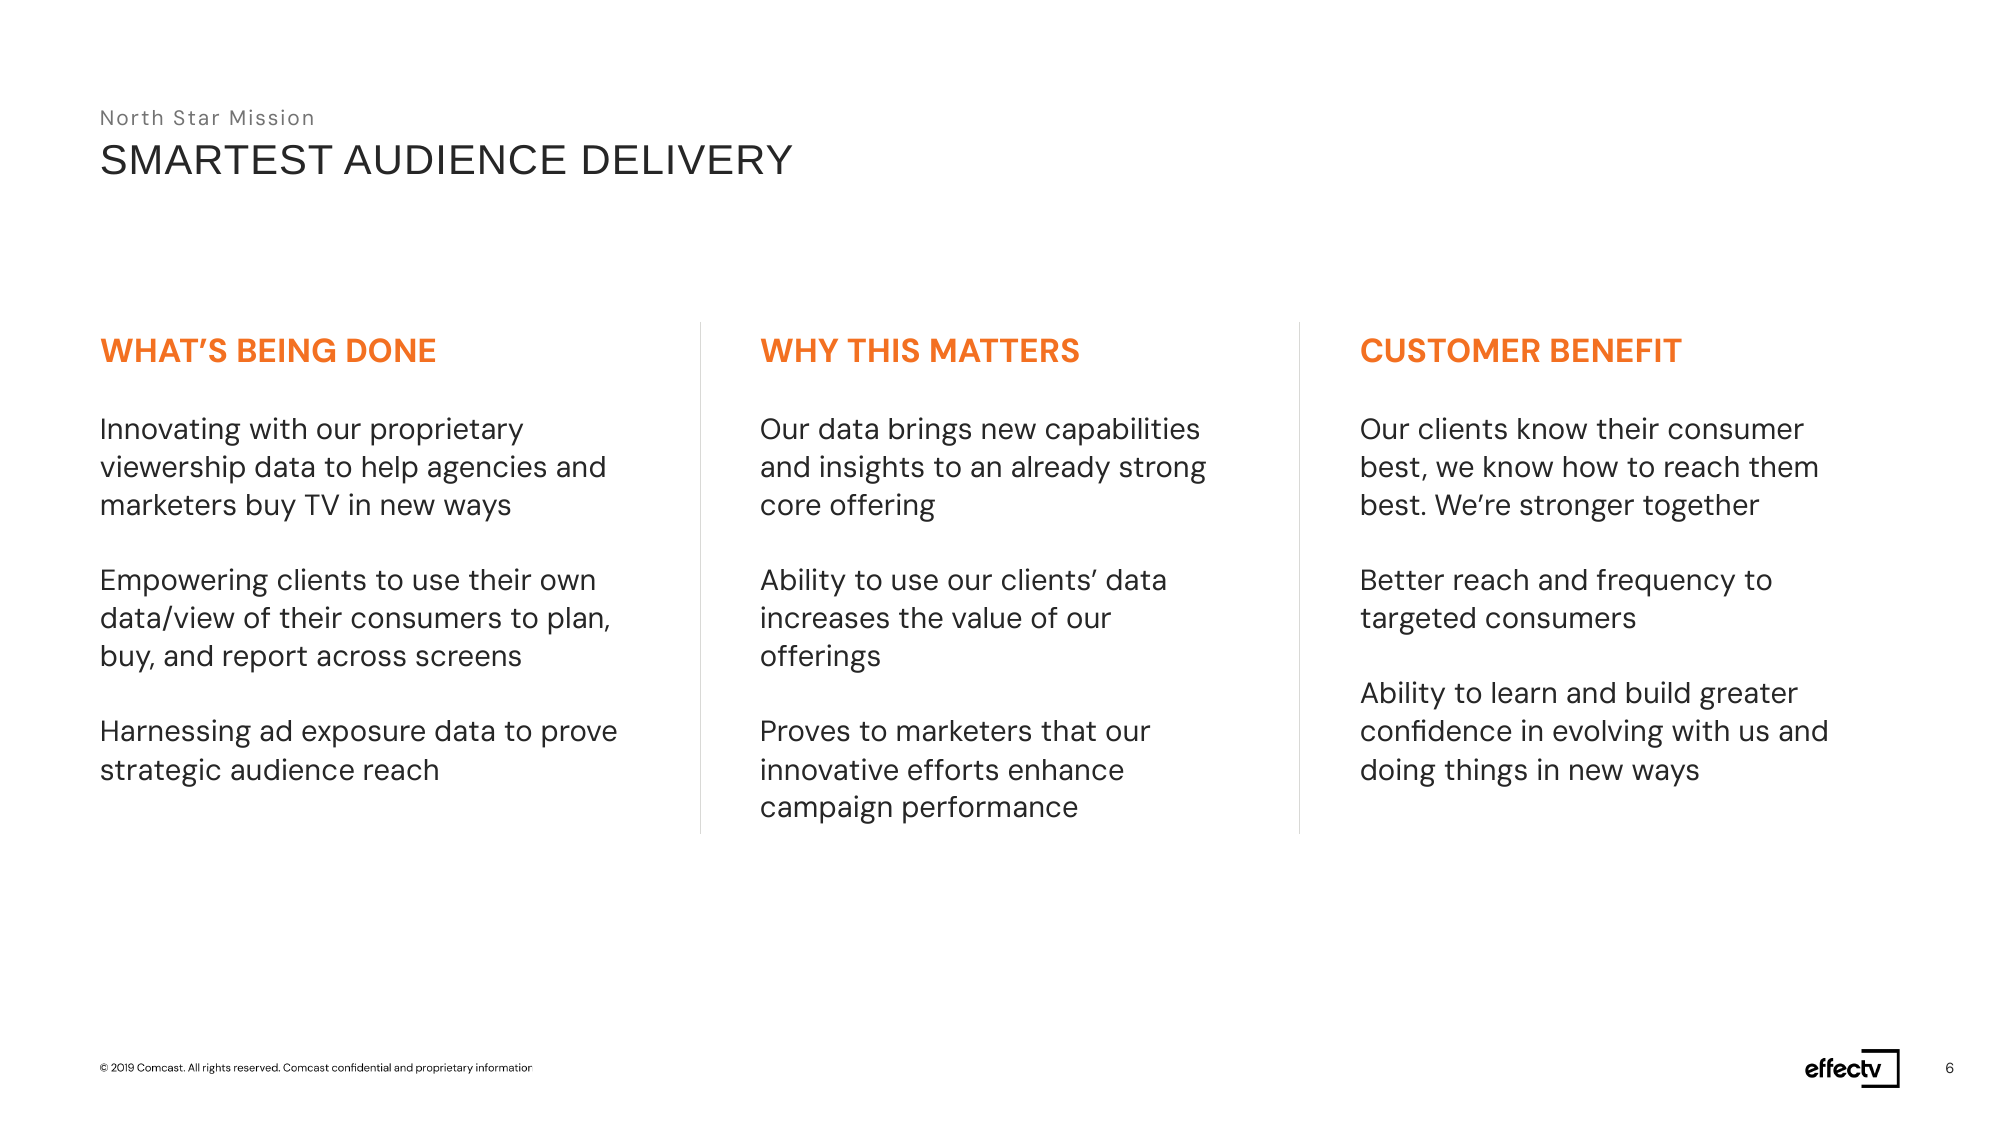

North Star Mission
# SMARTEST AUDIENCE DELIVERY
| WHAT’S BEING DONE Innovating with our proprietary viewership data to help agencies and marketers buy TV in new ways Empowering clients to use their own data/view of their consumers to plan, buy, and report across screens Harnessing ad exposure data to prove strategic audience reach | WHY THIS MATTERS Our data brings new capabilities and insights to an already strong core offering Ability to use our clients’ data increases the value of our offerings Proves to marketers that our innovative efforts enhance campaign performance | CUSTOMER BENEFIT Our clients know their consumer best, we know how to reach them best. We’re stronger together Better reach and frequency to targeted consumers Ability to learn and build greater confidence in evolving with us and doing things in new ways |
| --- | --- | --- |

6